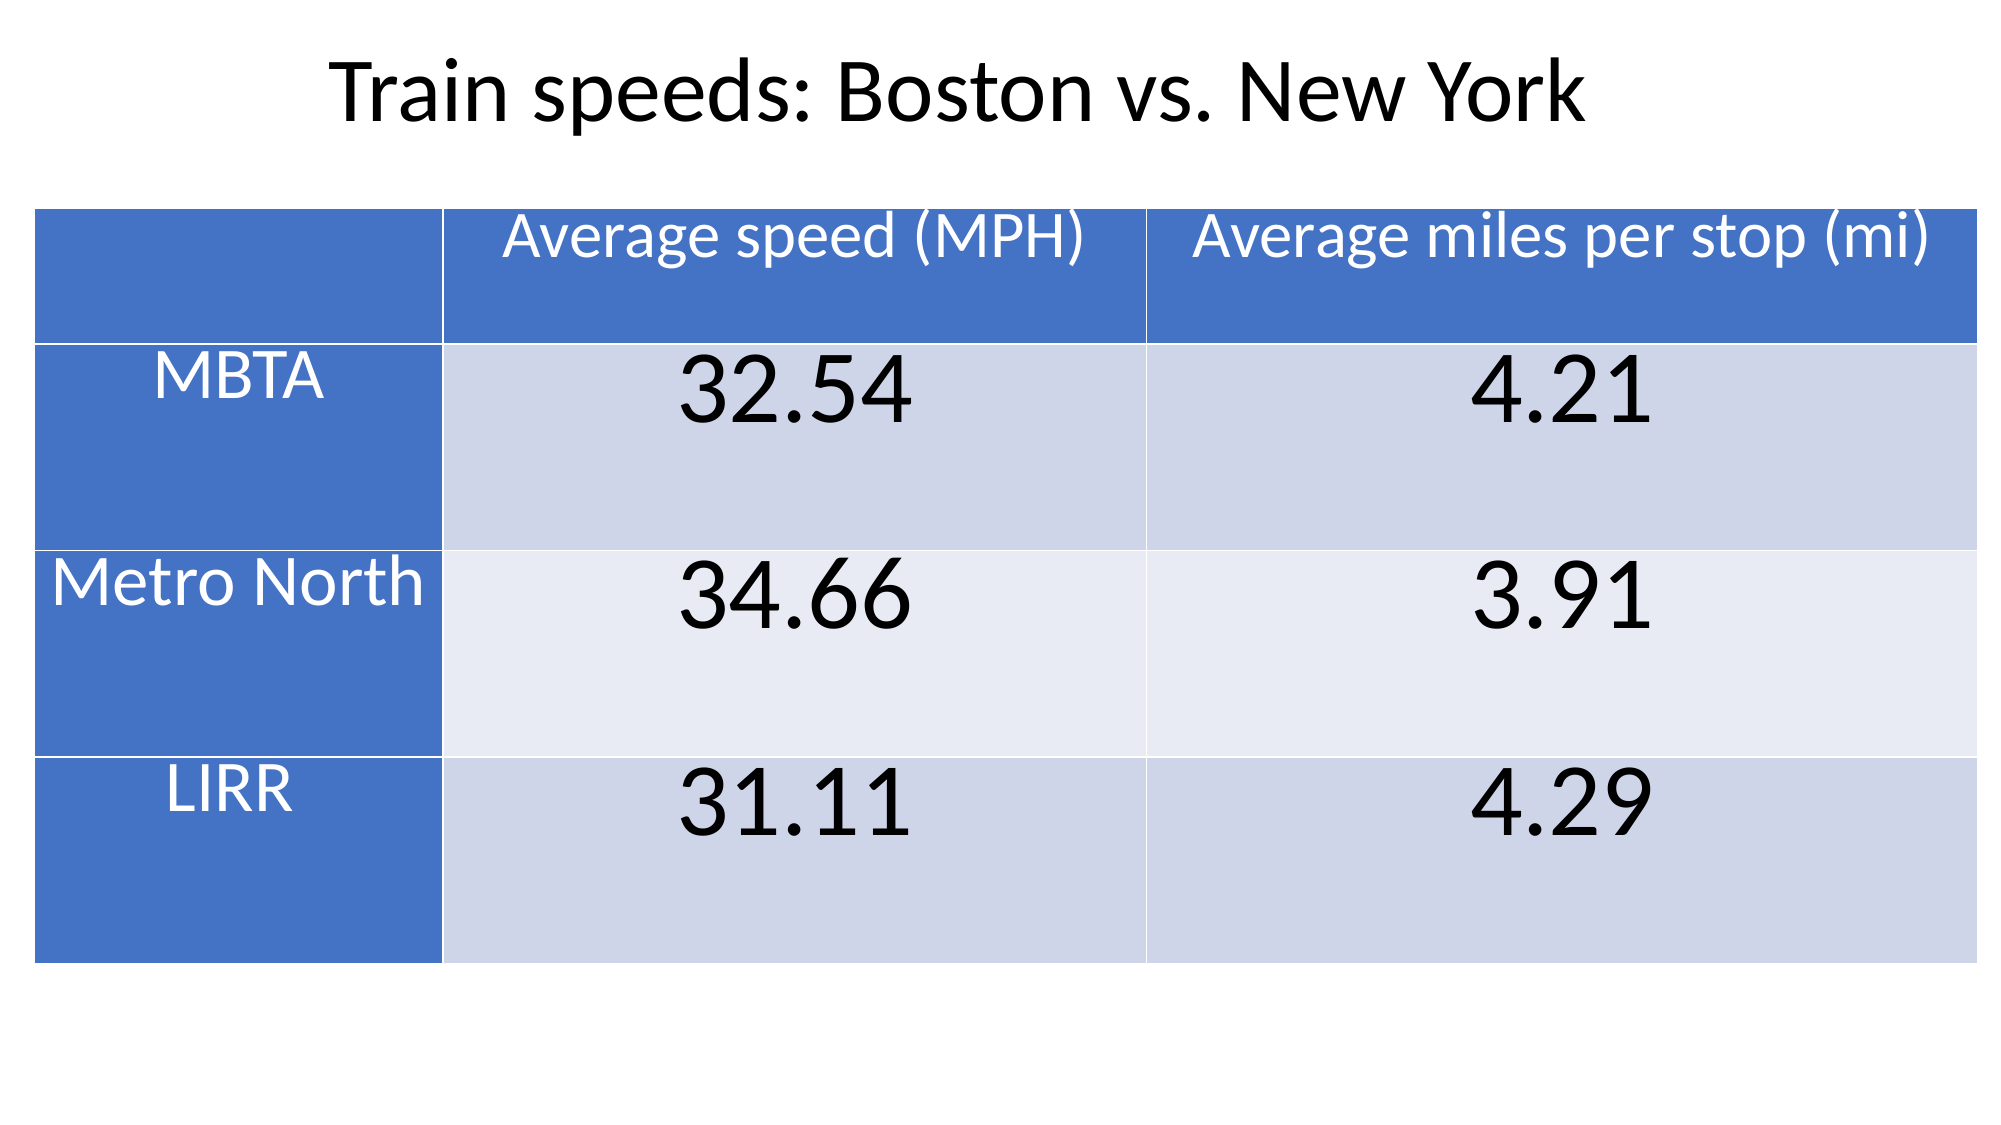

# Train speeds: Boston vs. New York
|  | Average speed (MPH) | Average miles per stop (mi) |
| --- | --- | --- |
| MBTA | 32.54 | 4.21 |
| Metro North | 34.66 | 3.91 |
| LIRR | 31.11 | 4.29 |